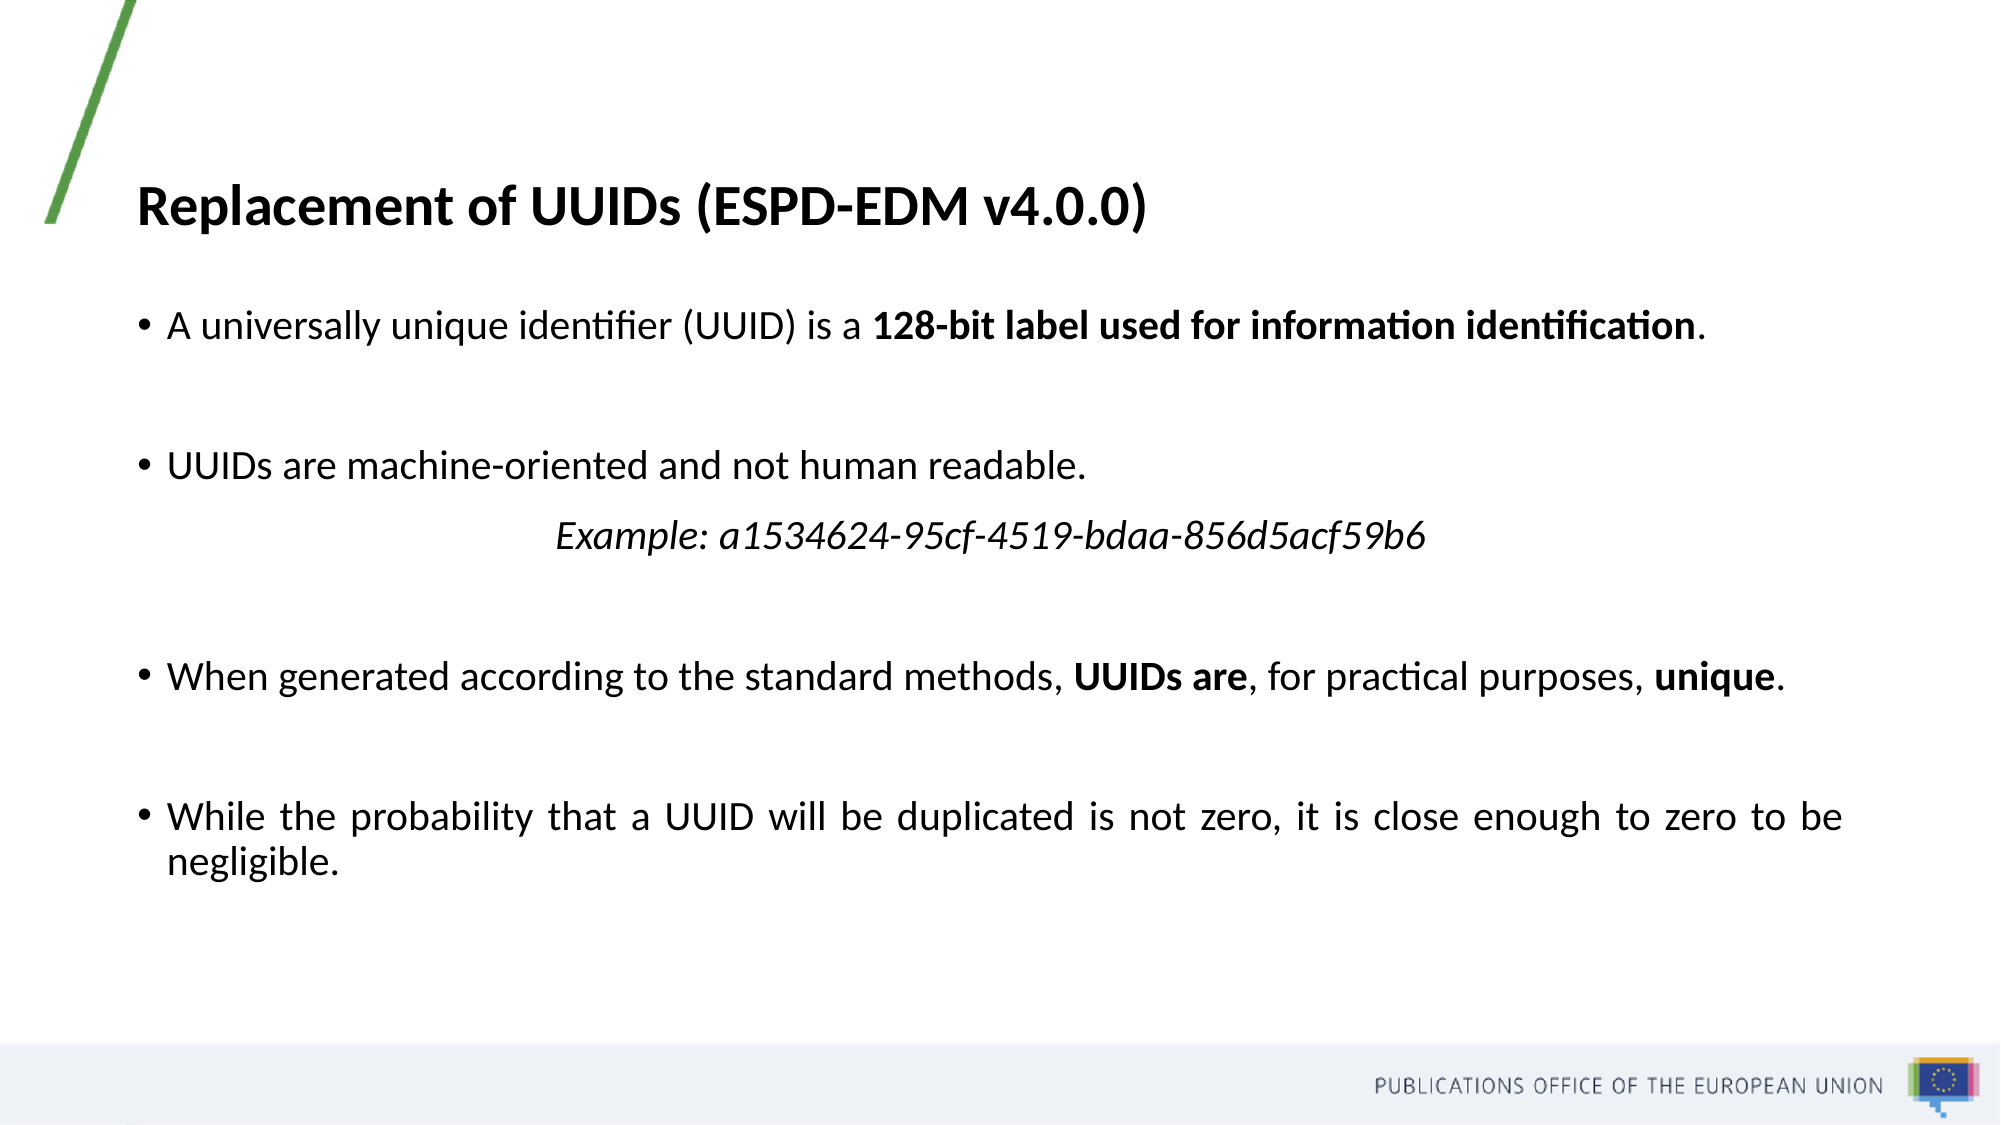

# Replacement of UUIDs (ESPD-EDM v4.0.0)
A universally unique identifier (UUID) is a 128-bit label used for information identification.

UUIDs are machine-oriented and not human readable.
Example: a1534624-95cf-4519-bdaa-856d5acf59b6

When generated according to the standard methods, UUIDs are, for practical purposes, unique.

While the probability that a UUID will be duplicated is not zero, it is close enough to zero to be negligible.